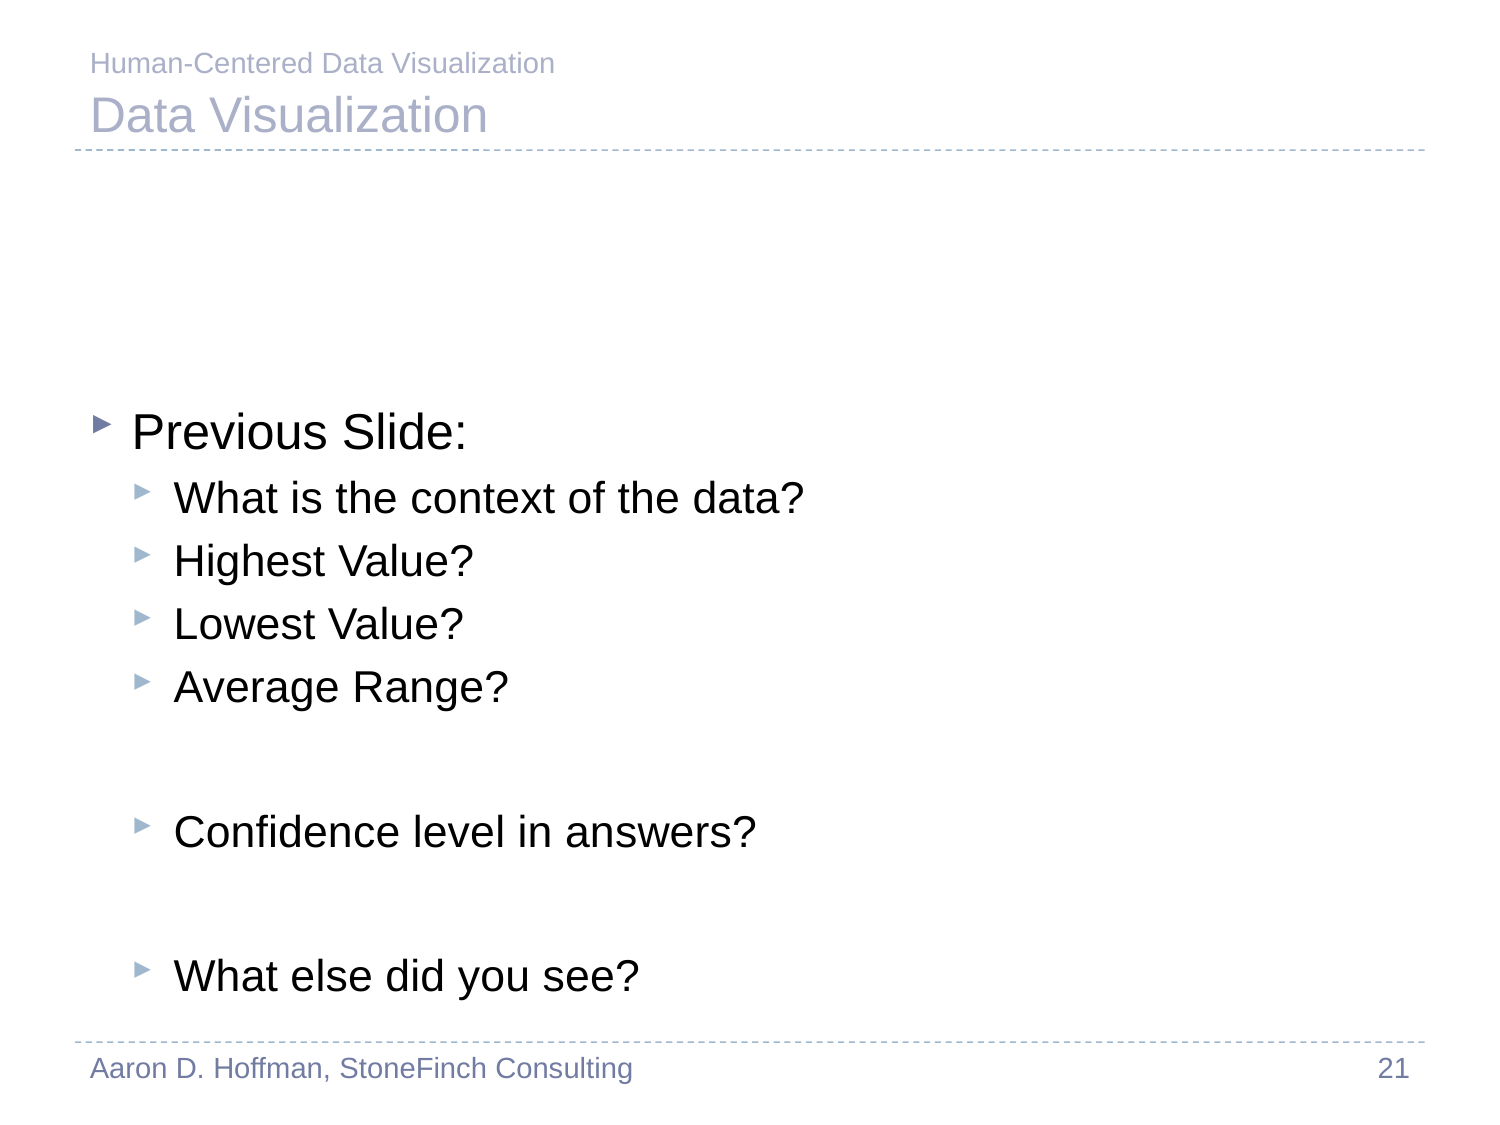

Human-Centered Data Visualization
# Data Visualization

Previous Slide:
What is the context of the data?
Highest Value?
Lowest Value?
Average Range?

Confidence level in answers?

What else did you see?

Aaron D. Hoffman, StoneFinch Consulting
21